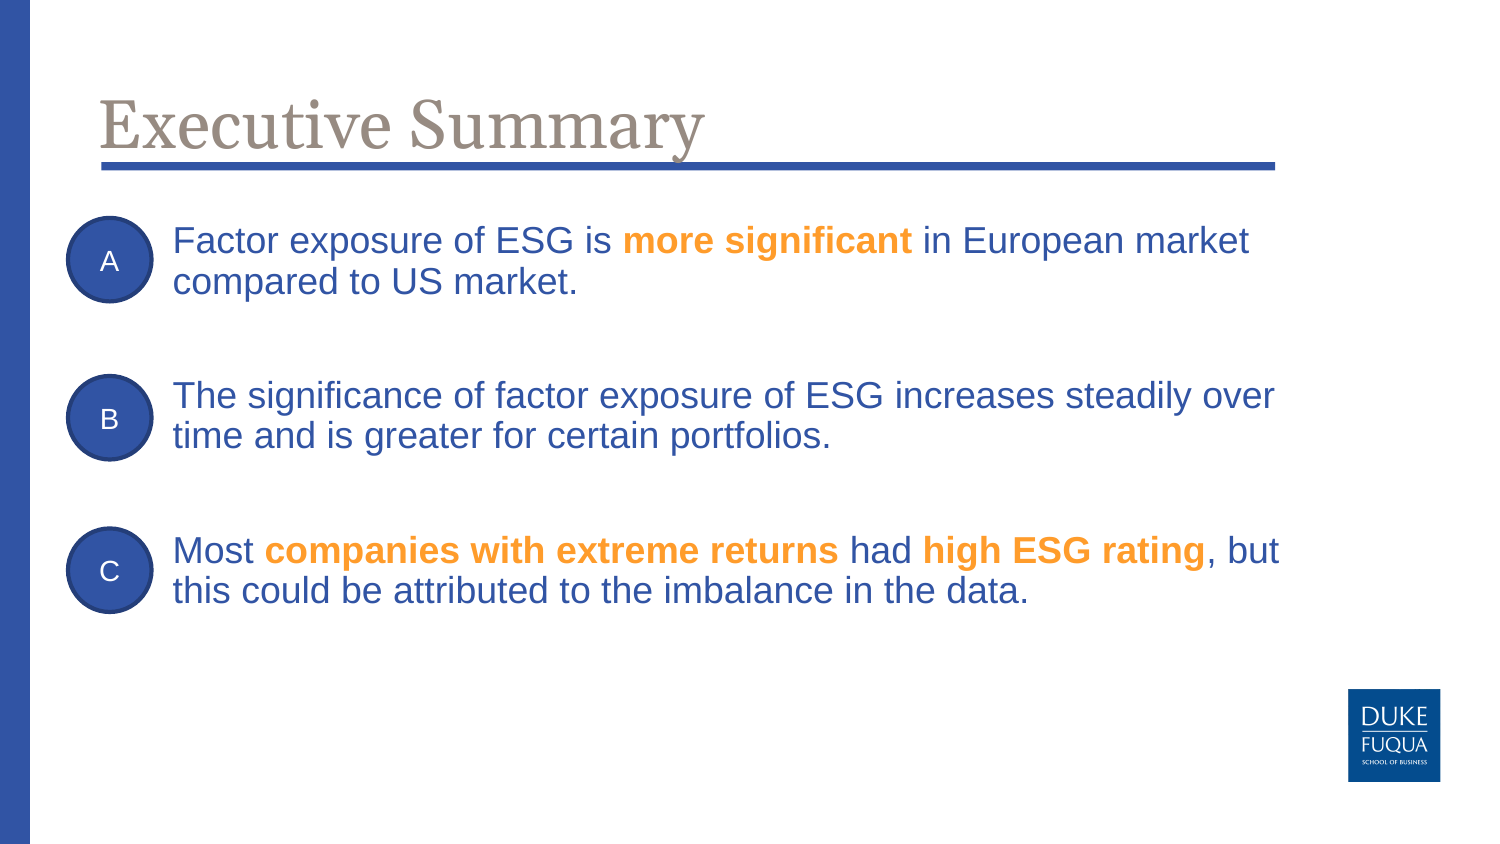

# Executive Summary
Factor exposure of ESG is more significant in European market compared to US market.

The significance of factor exposure of ESG increases steadily over time and is greater for certain portfolios.

Most companies with extreme returns had high ESG rating, but this could be attributed to the imbalance in the data.
A
B
C